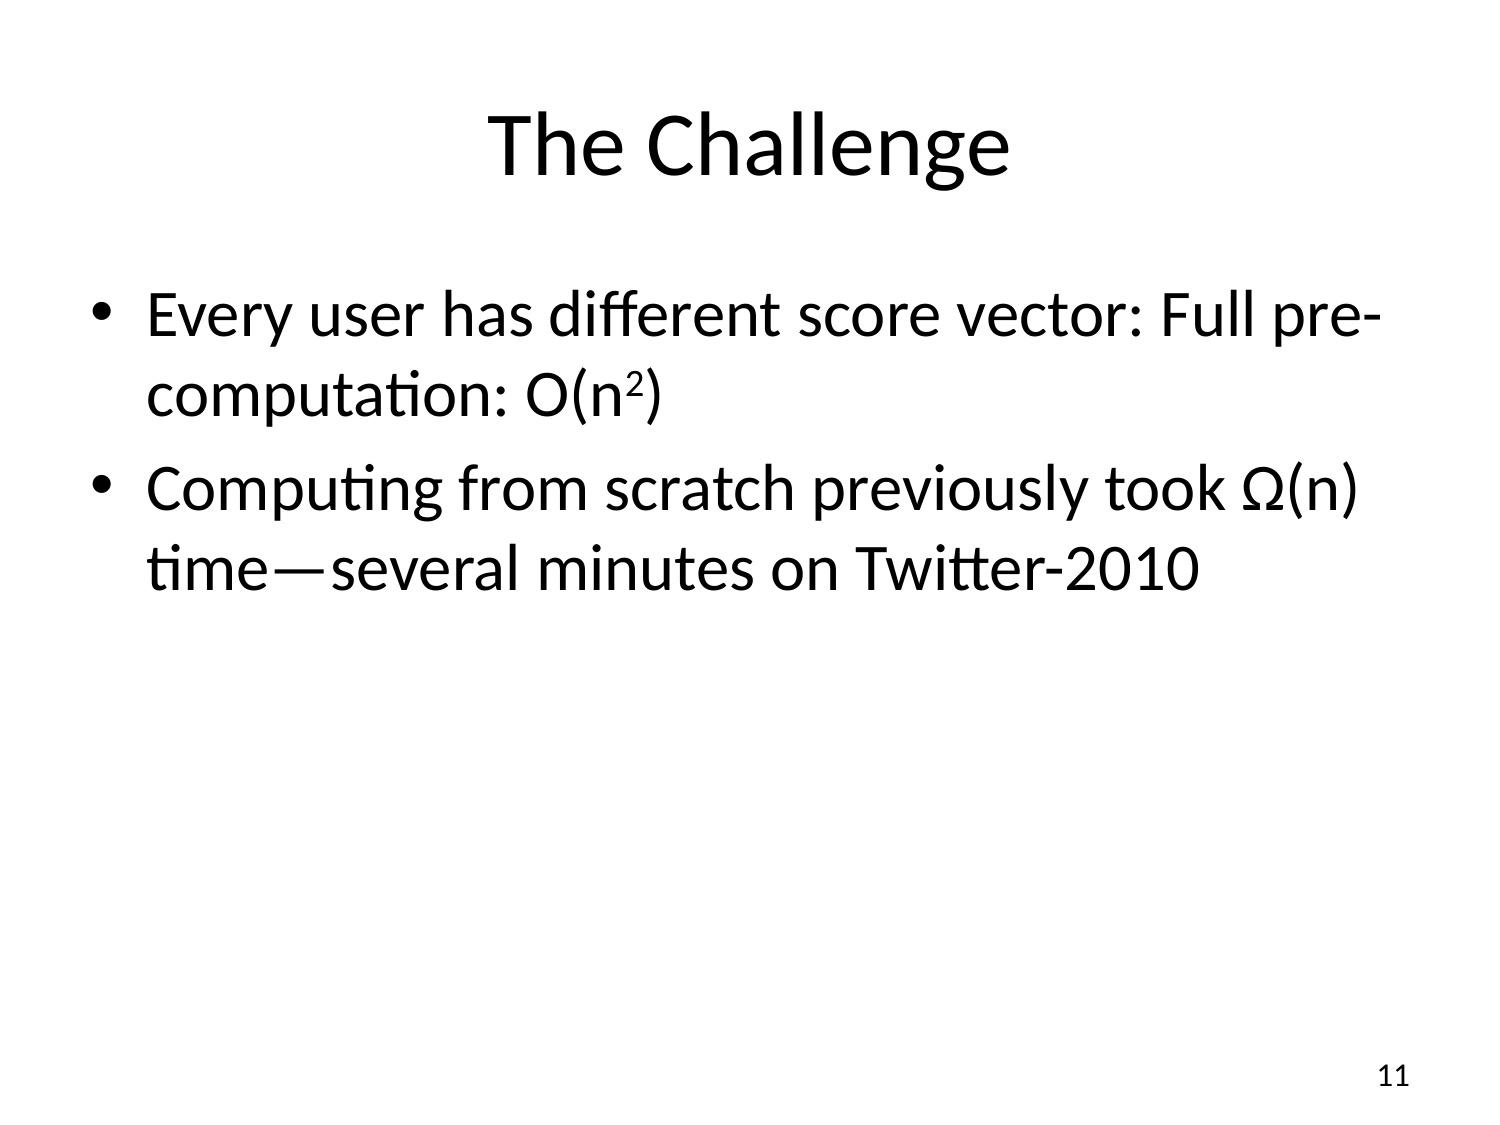

# The Challenge
Every user has different score vector: Full pre-computation: O(n2)
Computing from scratch previously took Ω(n) time—several minutes on Twitter-2010
11